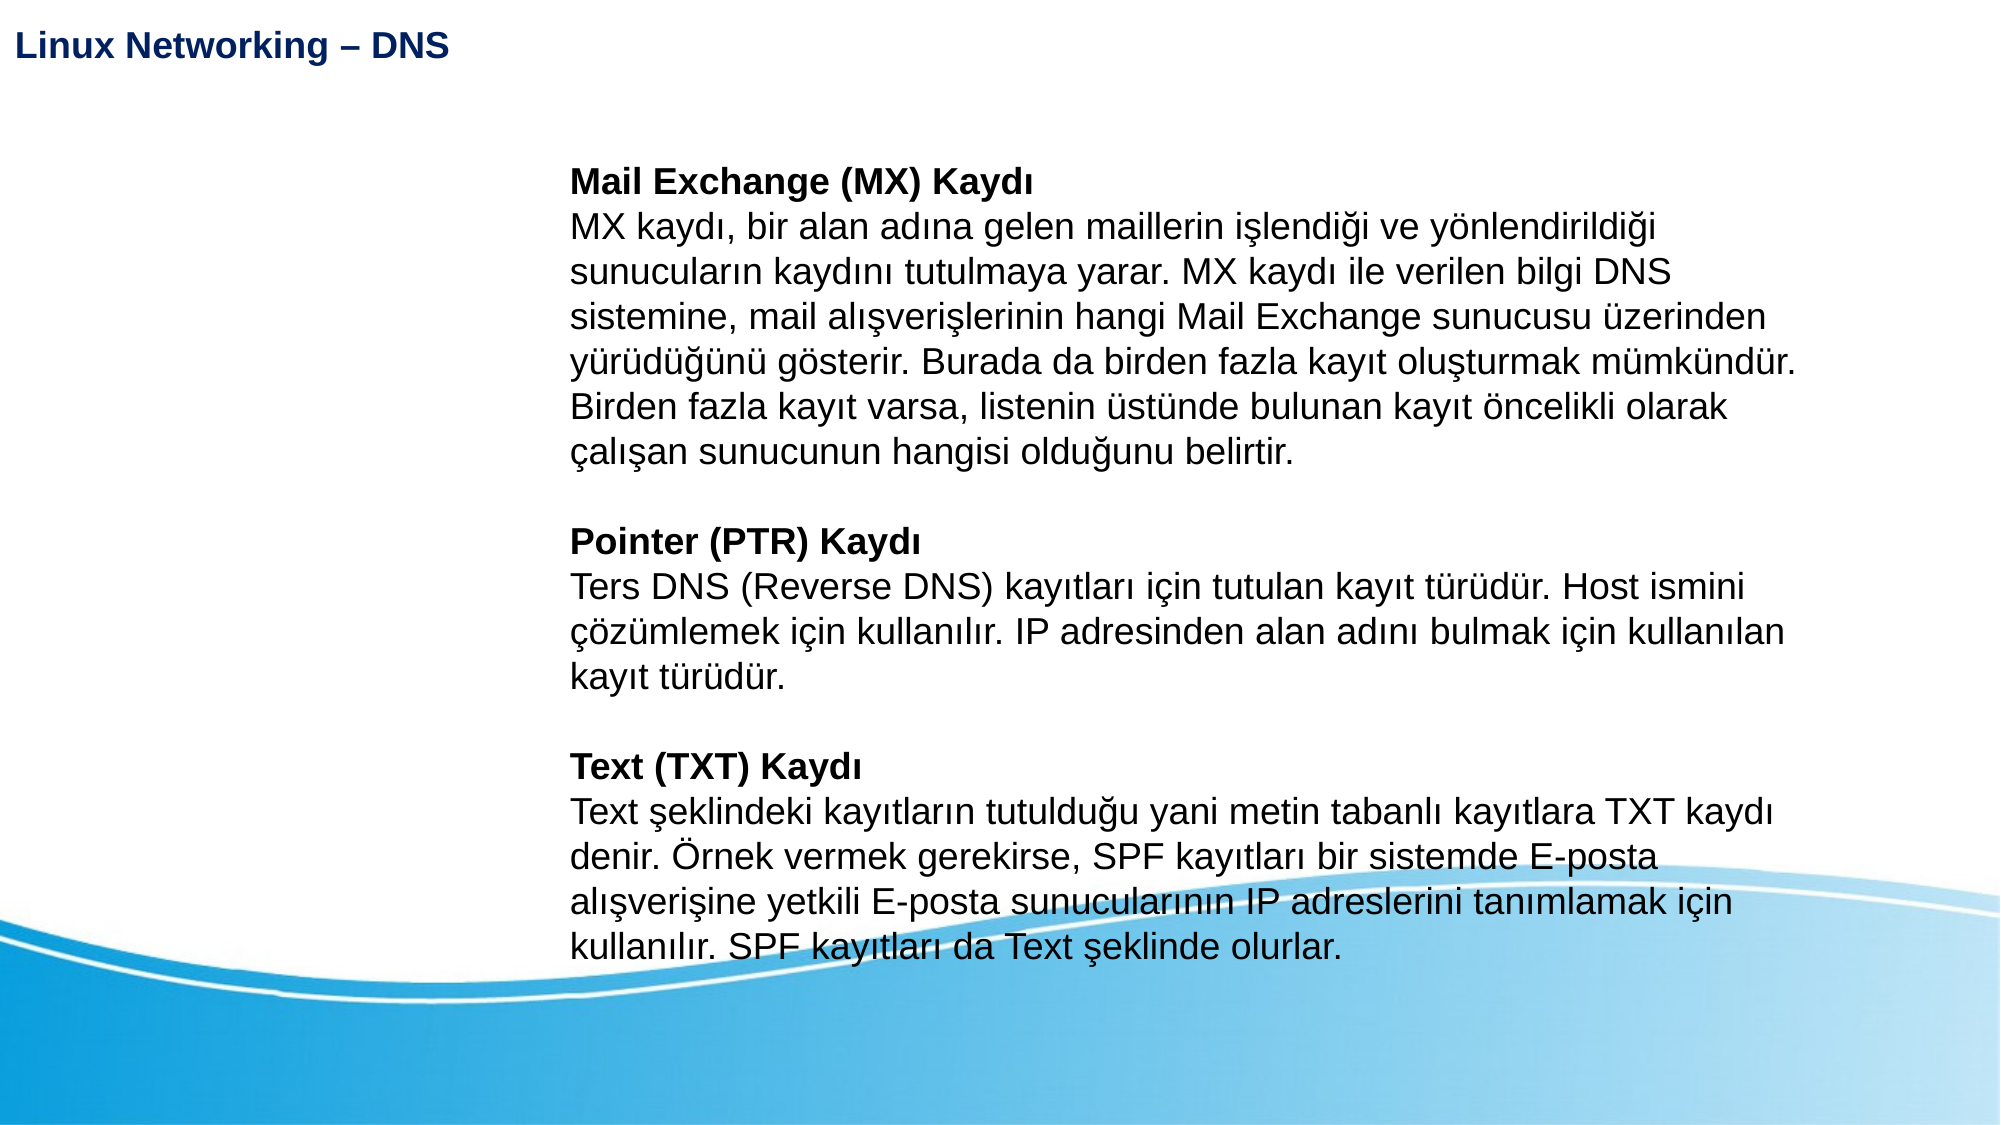

Linux Networking – DNS
Mail Exchange (MX) Kaydı
MX kaydı, bir alan adına gelen maillerin işlendiği ve yönlendirildiği sunucuların kaydını tutulmaya yarar. MX kaydı ile verilen bilgi DNS sistemine, mail alışverişlerinin hangi Mail Exchange sunucusu üzerinden yürüdüğünü gösterir. Burada da birden fazla kayıt oluşturmak mümkündür. Birden fazla kayıt varsa, listenin üstünde bulunan kayıt öncelikli olarak çalışan sunucunun hangisi olduğunu belirtir.

Pointer (PTR) Kaydı
Ters DNS (Reverse DNS) kayıtları için tutulan kayıt türüdür. Host ismini çözümlemek için kullanılır. IP adresinden alan adını bulmak için kullanılan kayıt türüdür.

Text (TXT) Kaydı
Text şeklindeki kayıtların tutulduğu yani metin tabanlı kayıtlara TXT kaydı denir. Örnek vermek gerekirse, SPF kayıtları bir sistemde E-posta alışverişine yetkili E-posta sunucularının IP adreslerini tanımlamak için kullanılır. SPF kayıtları da Text şeklinde olurlar.